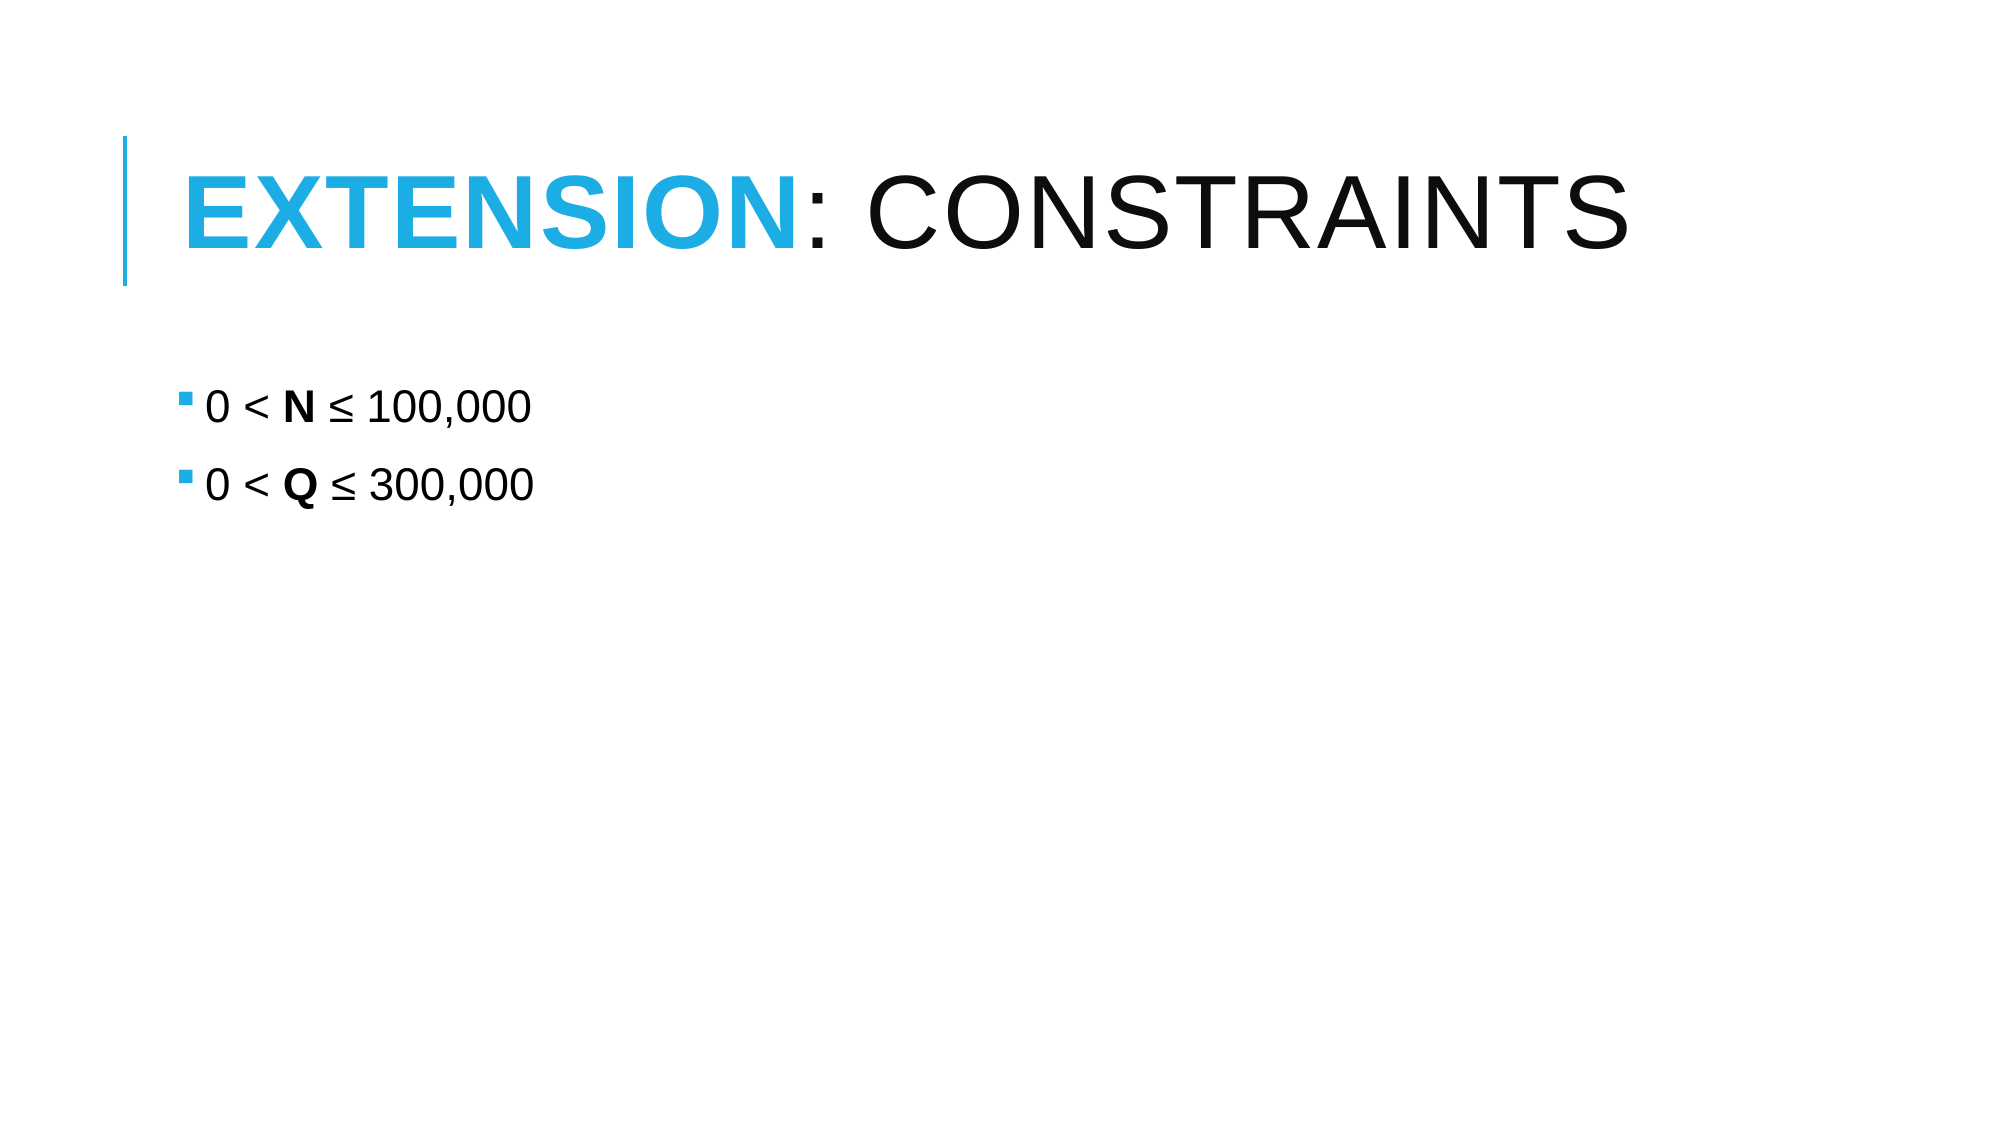

# Extension: Constraints
0 < N ≤ 100,000
0 < Q ≤ 300,000